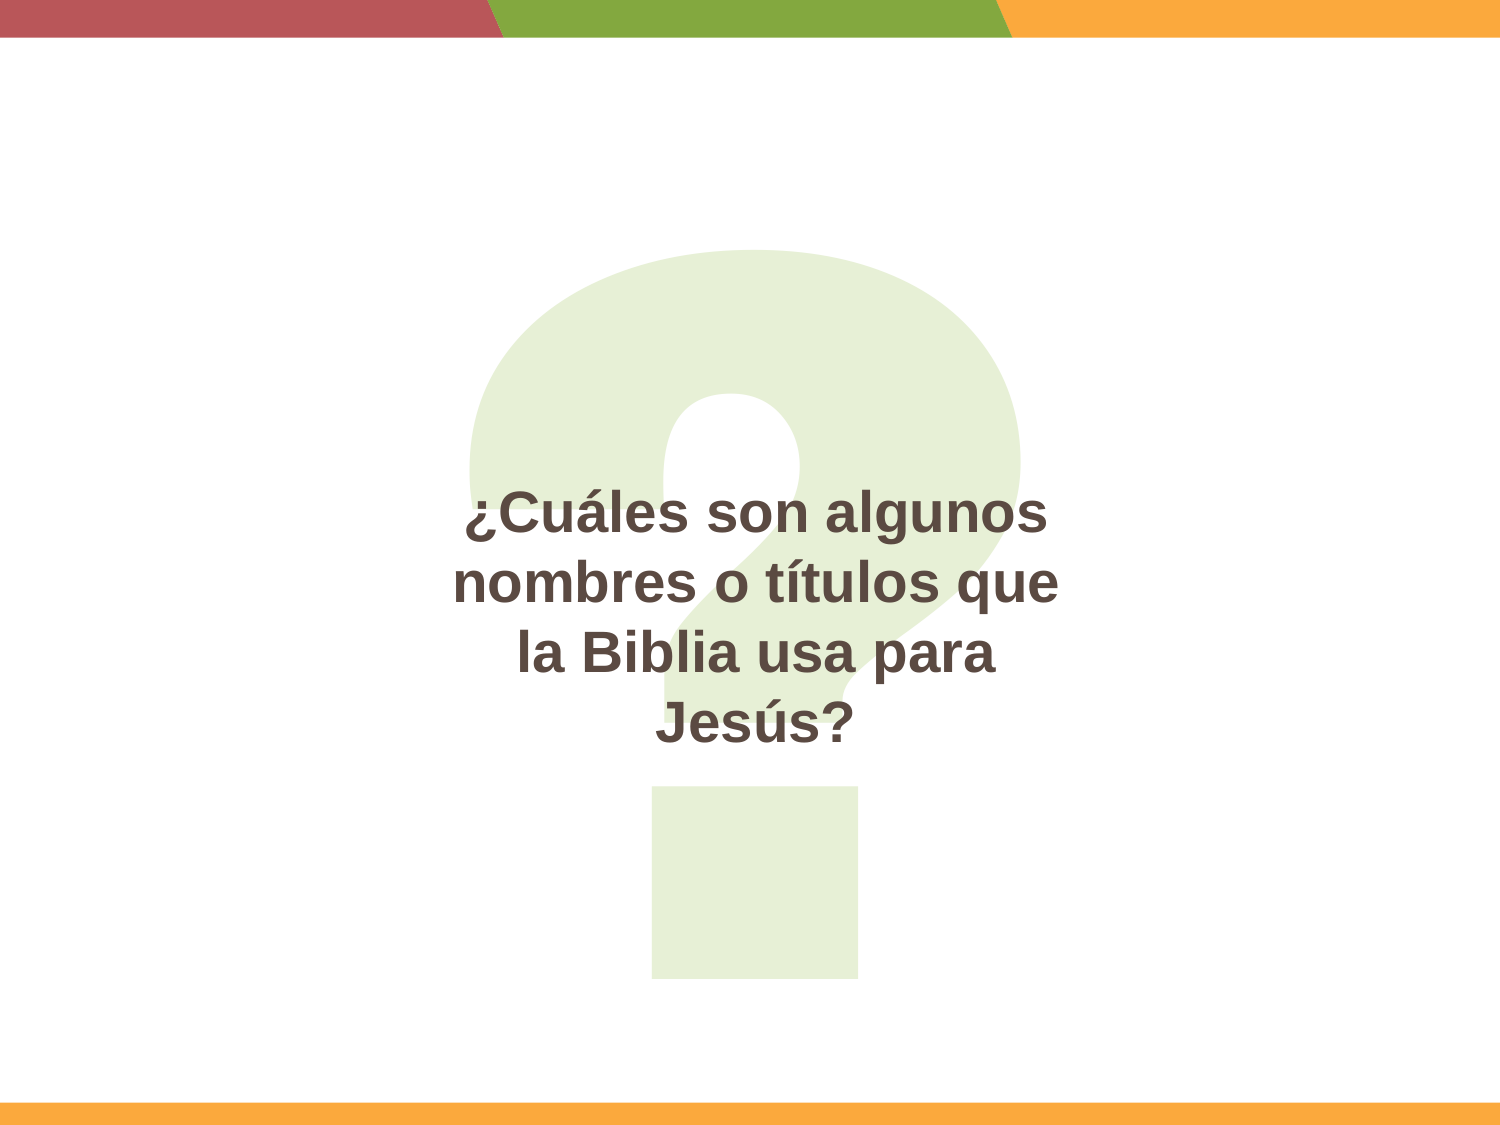

?
¿Cuáles son algunos nombres o títulos que la Biblia usa para Jesús?